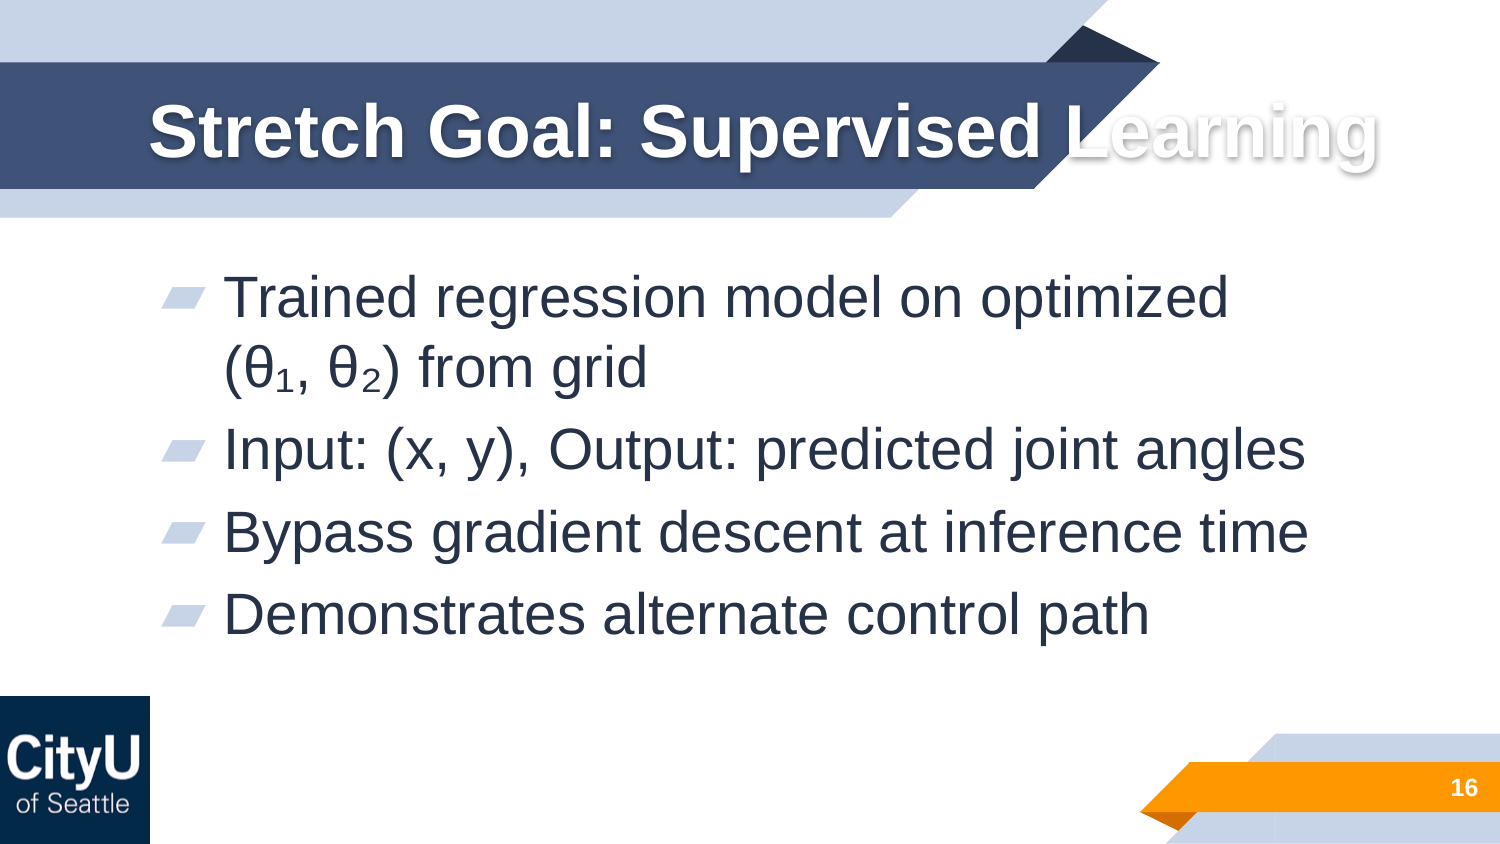

# Stretch Goal: Supervised Learning
Trained regression model on optimized (θ₁, θ₂) from grid
Input: (x, y), Output: predicted joint angles
Bypass gradient descent at inference time
Demonstrates alternate control path
16